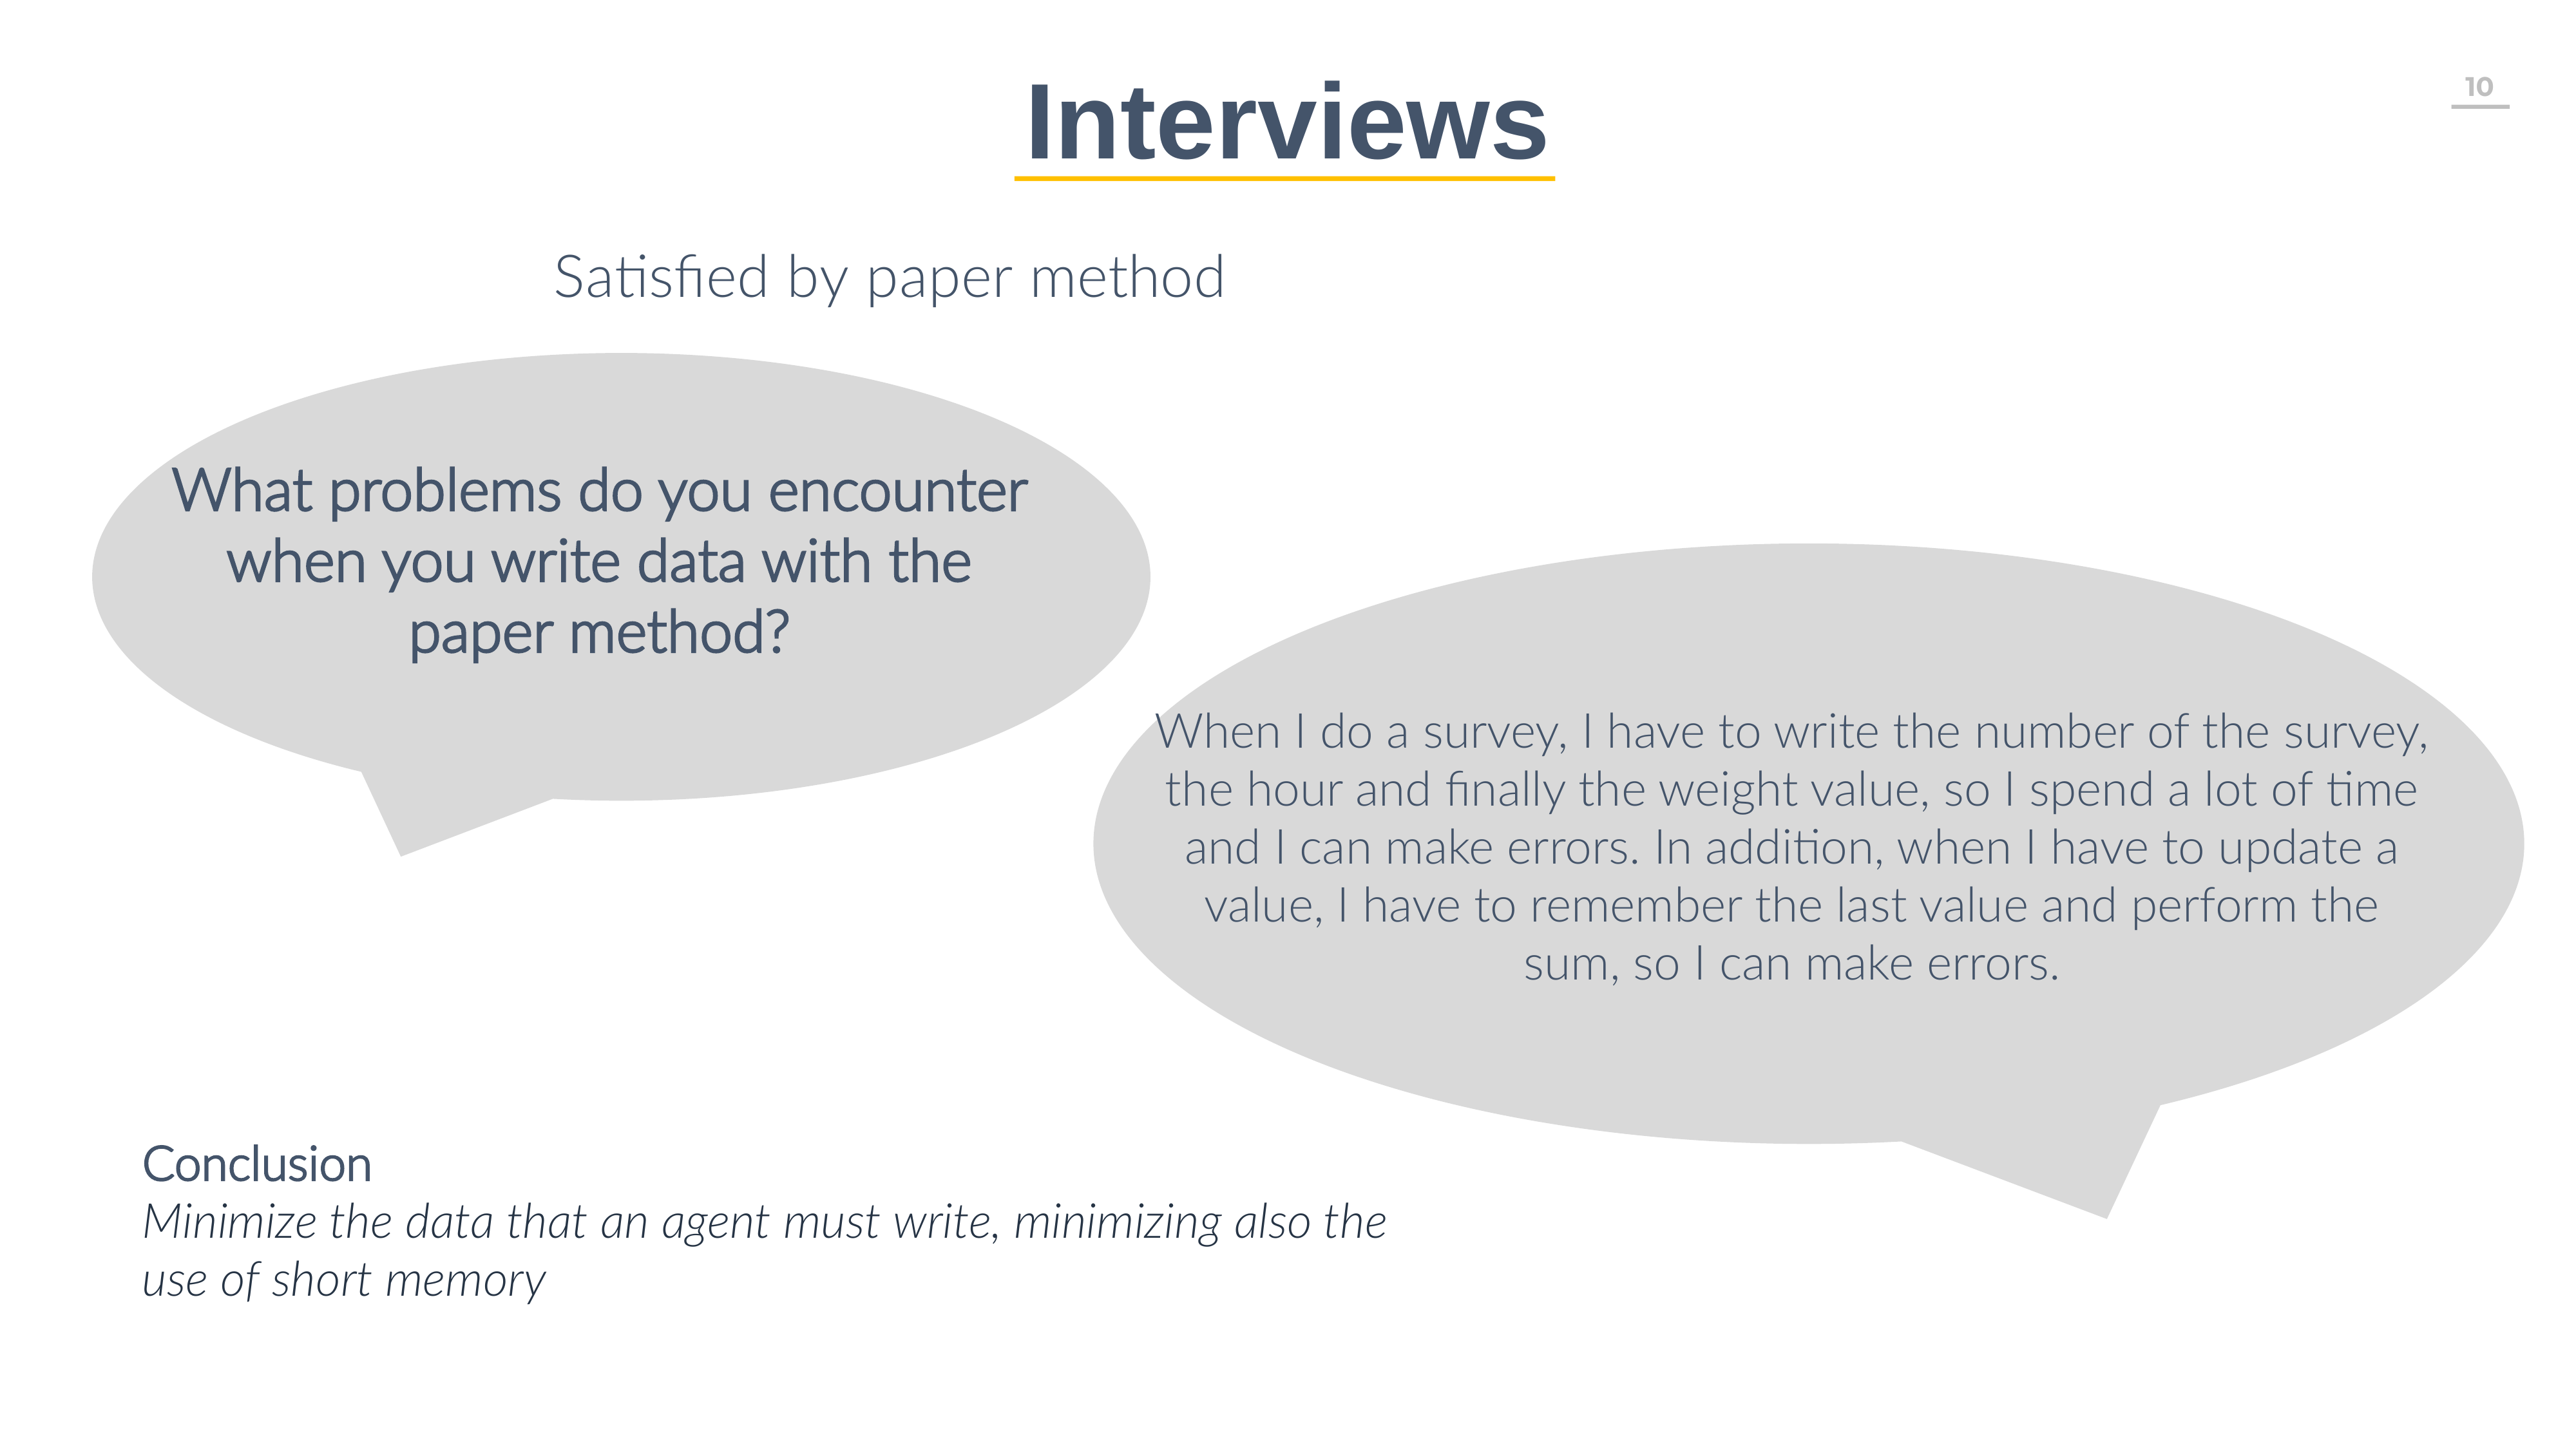

Interviews

### Chart: Satisfied by paper method

| Category |
|---|
What problems do you encounter when you write data with the paper method?

When I do a survey, I have to write the number of the survey, the hour and finally the weight value, so I spend a lot of time and I can make errors. In addition, when I have to update a value, I have to remember the last value and perform the sum, so I can make errors.

Conclusion
Minimize the data that an agent must write, minimizing also the use of short memory